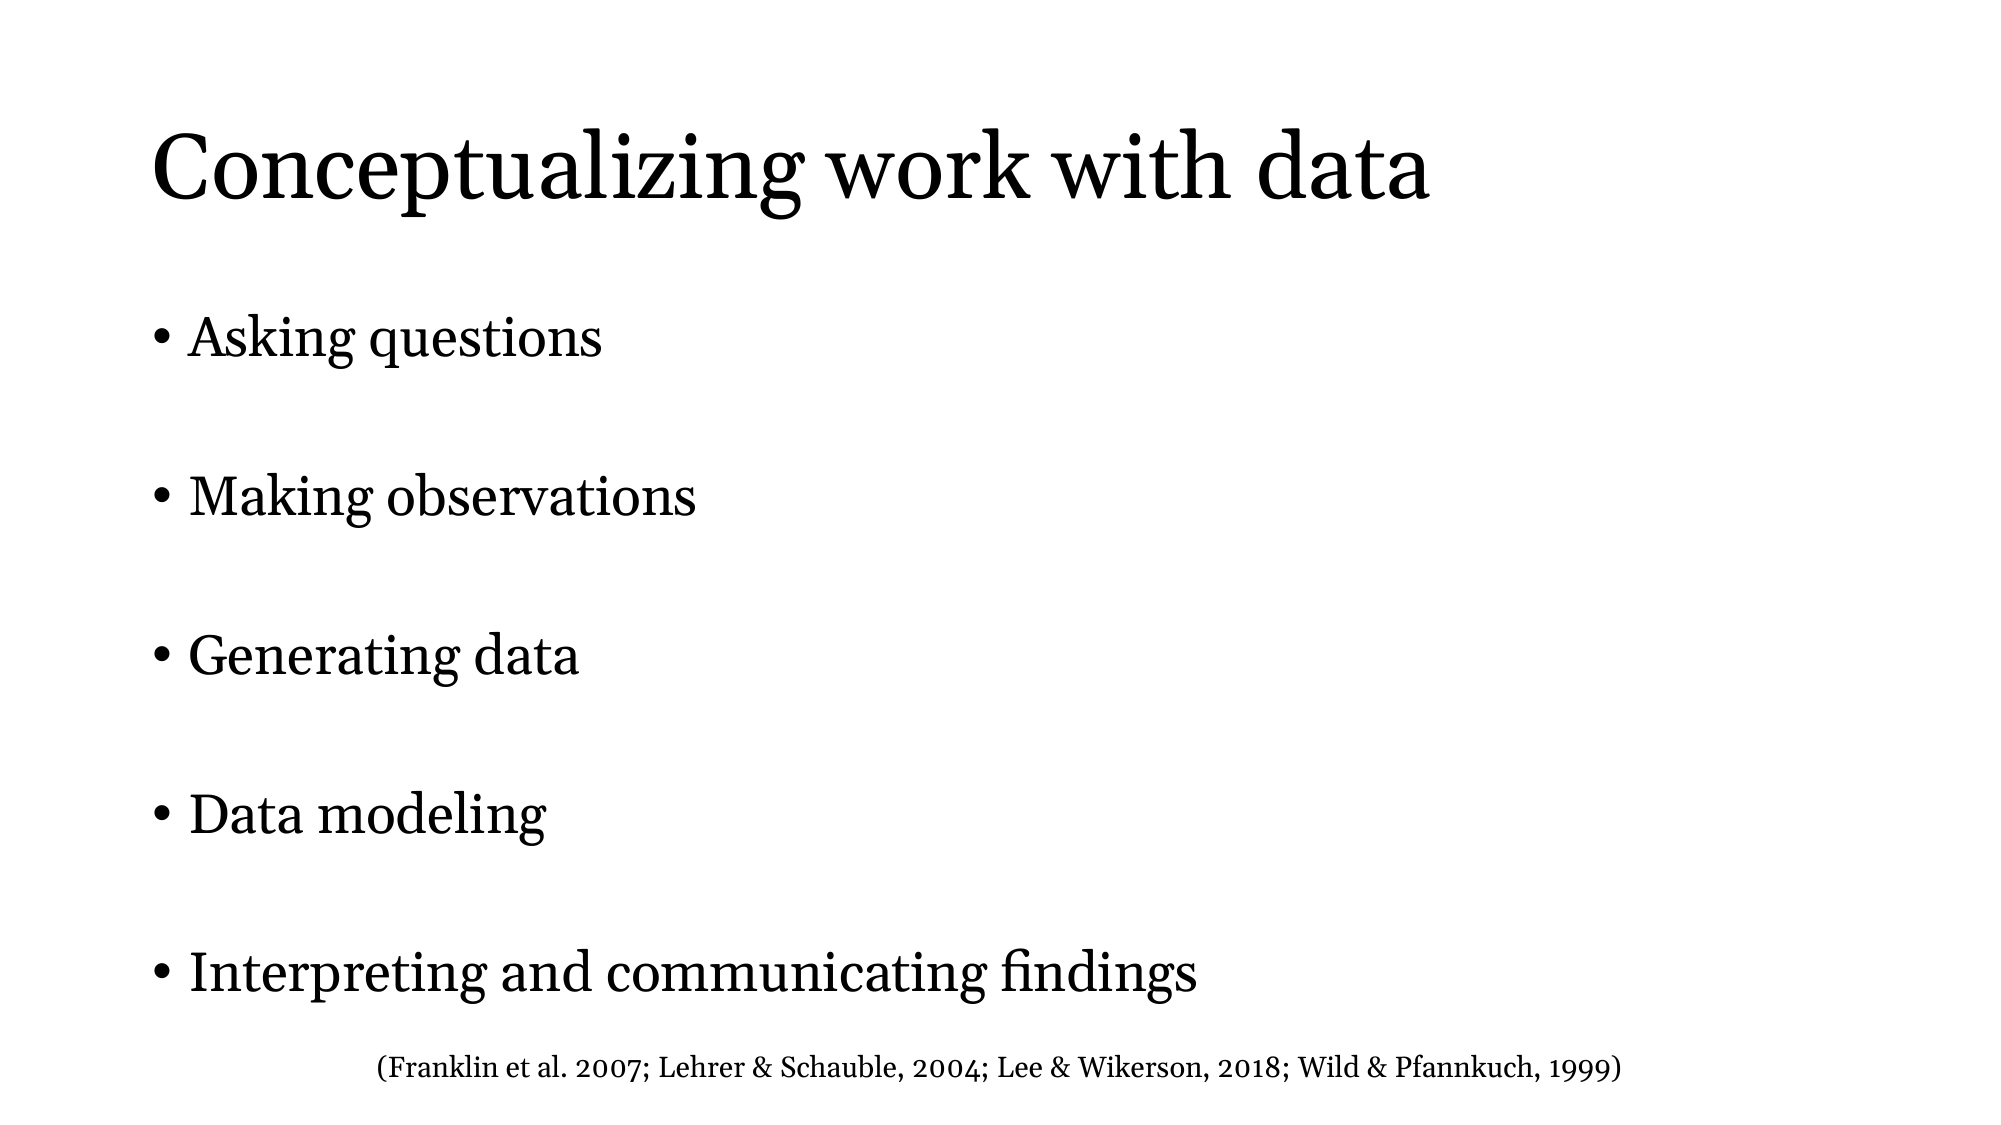

# Conceptualizing work with data
Asking questions

Making observations

Generating data

Data modeling

Interpreting and communicating findings
(Franklin et al. 2007; Lehrer & Schauble, 2004; Lee & Wikerson, 2018; Wild & Pfannkuch, 1999)